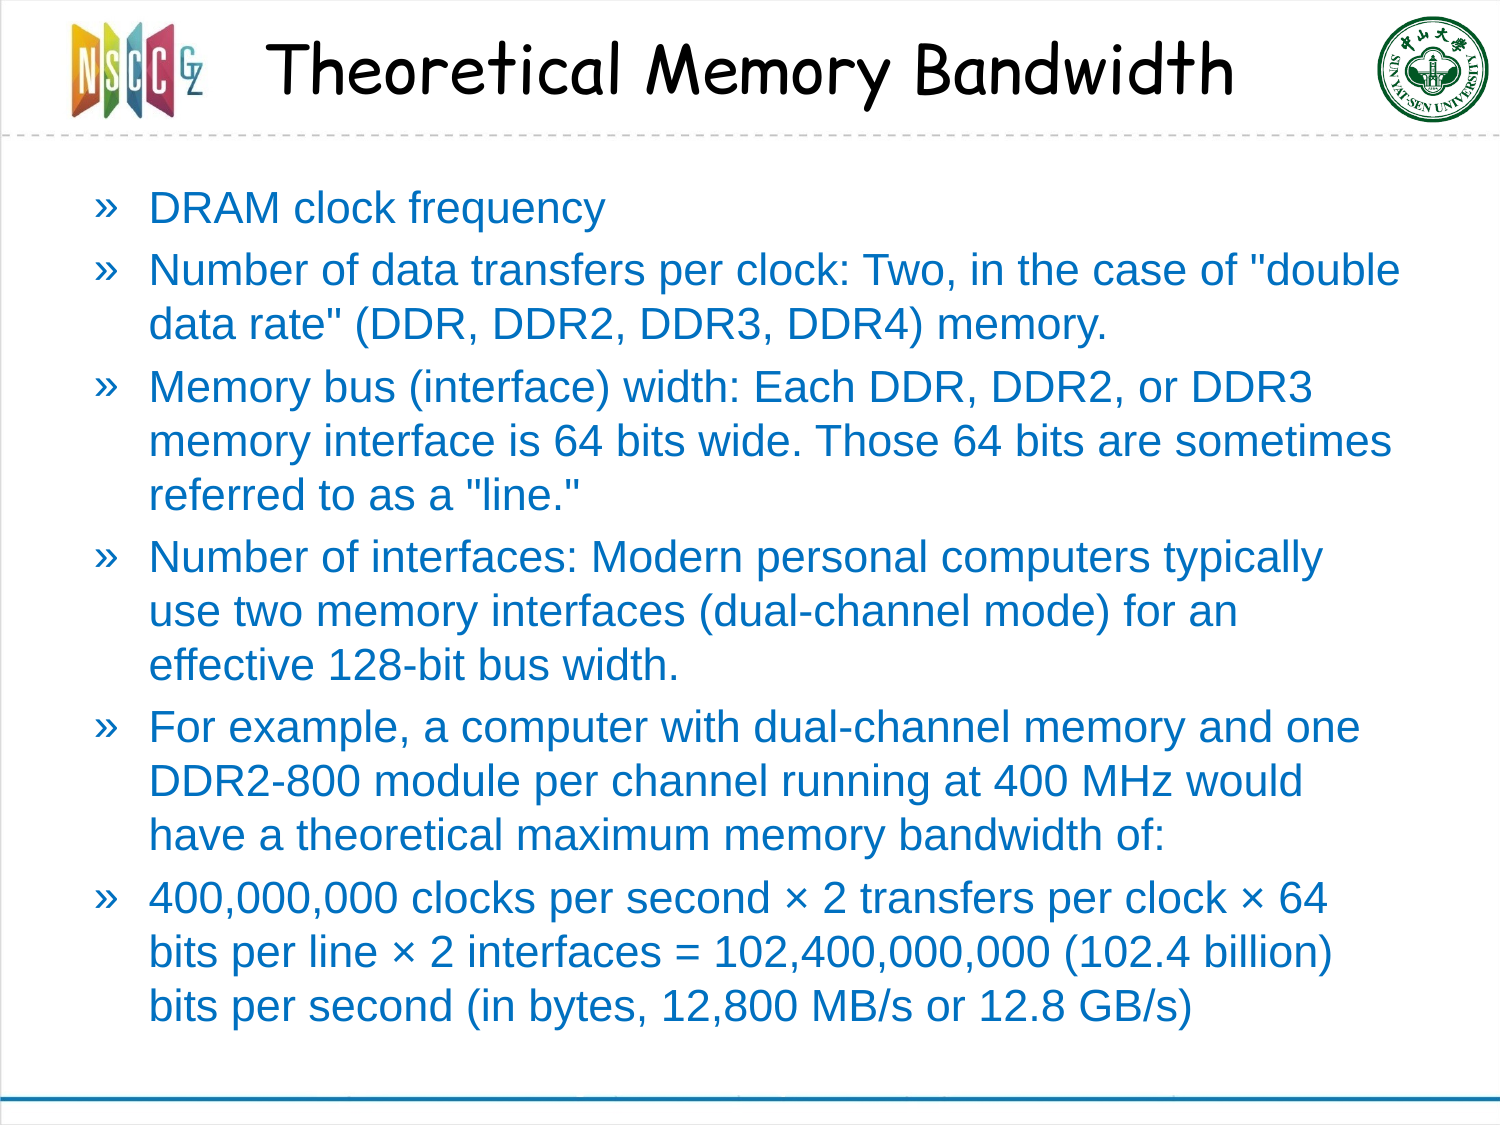

# Theoretical Memory Bandwidth
DRAM clock frequency
Number of data transfers per clock: Two, in the case of "double data rate" (DDR, DDR2, DDR3, DDR4) memory.
Memory bus (interface) width: Each DDR, DDR2, or DDR3 memory interface is 64 bits wide. Those 64 bits are sometimes referred to as a "line."
Number of interfaces: Modern personal computers typically use two memory interfaces (dual-channel mode) for an effective 128-bit bus width.
For example, a computer with dual-channel memory and one DDR2-800 module per channel running at 400 MHz would have a theoretical maximum memory bandwidth of:
400,000,000 clocks per second × 2 transfers per clock × 64 bits per line × 2 interfaces = 102,400,000,000 (102.4 billion) bits per second (in bytes, 12,800 MB/s or 12.8 GB/s)